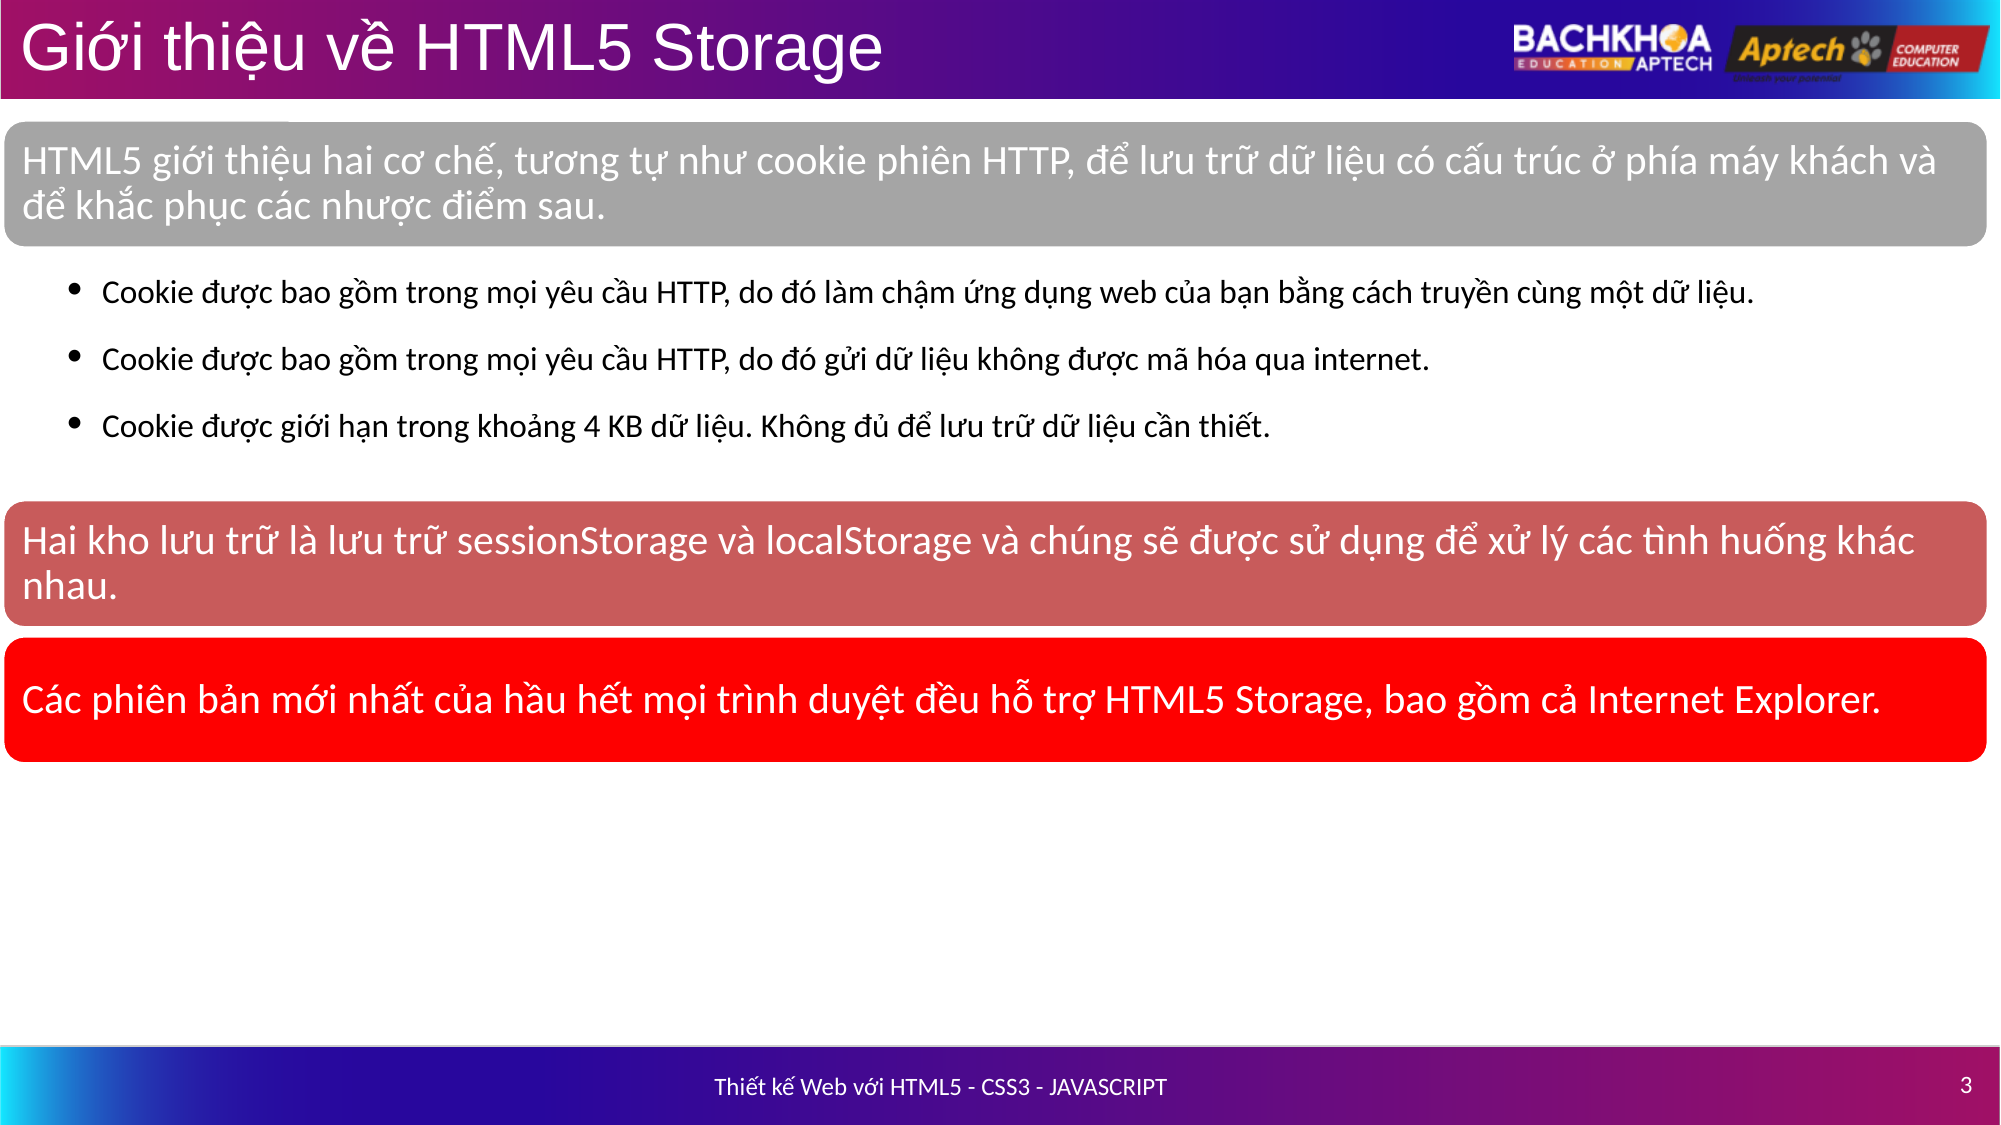

# Giới thiệu về HTML5 Storage

HTML5 giới thiệu hai cơ chế, tương tự như cookie phiên HTTP, để lưu trữ dữ liệu có cấu trúc ở phía máy khách và để khắc phục các nhược điểm sau.

 Cookie được bao gồm trong mọi yêu cầu HTTP, do đó làm chậm ứng dụng web của bạn bằng cách truyền cùng một dữ liệu.
 Cookie được bao gồm trong mọi yêu cầu HTTP, do đó gửi dữ liệu không được mã hóa qua internet.
 Cookie được giới hạn trong khoảng 4 KB dữ liệu. Không đủ để lưu trữ dữ liệu cần thiết.

Hai kho lưu trữ là lưu trữ sessionStorage và localStorage và chúng sẽ được sử dụng để xử lý các tình huống khác nhau.

Các phiên bản mới nhất của hầu hết mọi trình duyệt đều hỗ trợ HTML5 Storage, bao gồm cả Internet Explorer.
3
Thiết kế Web với HTML5 - CSS3 - JAVASCRIPT